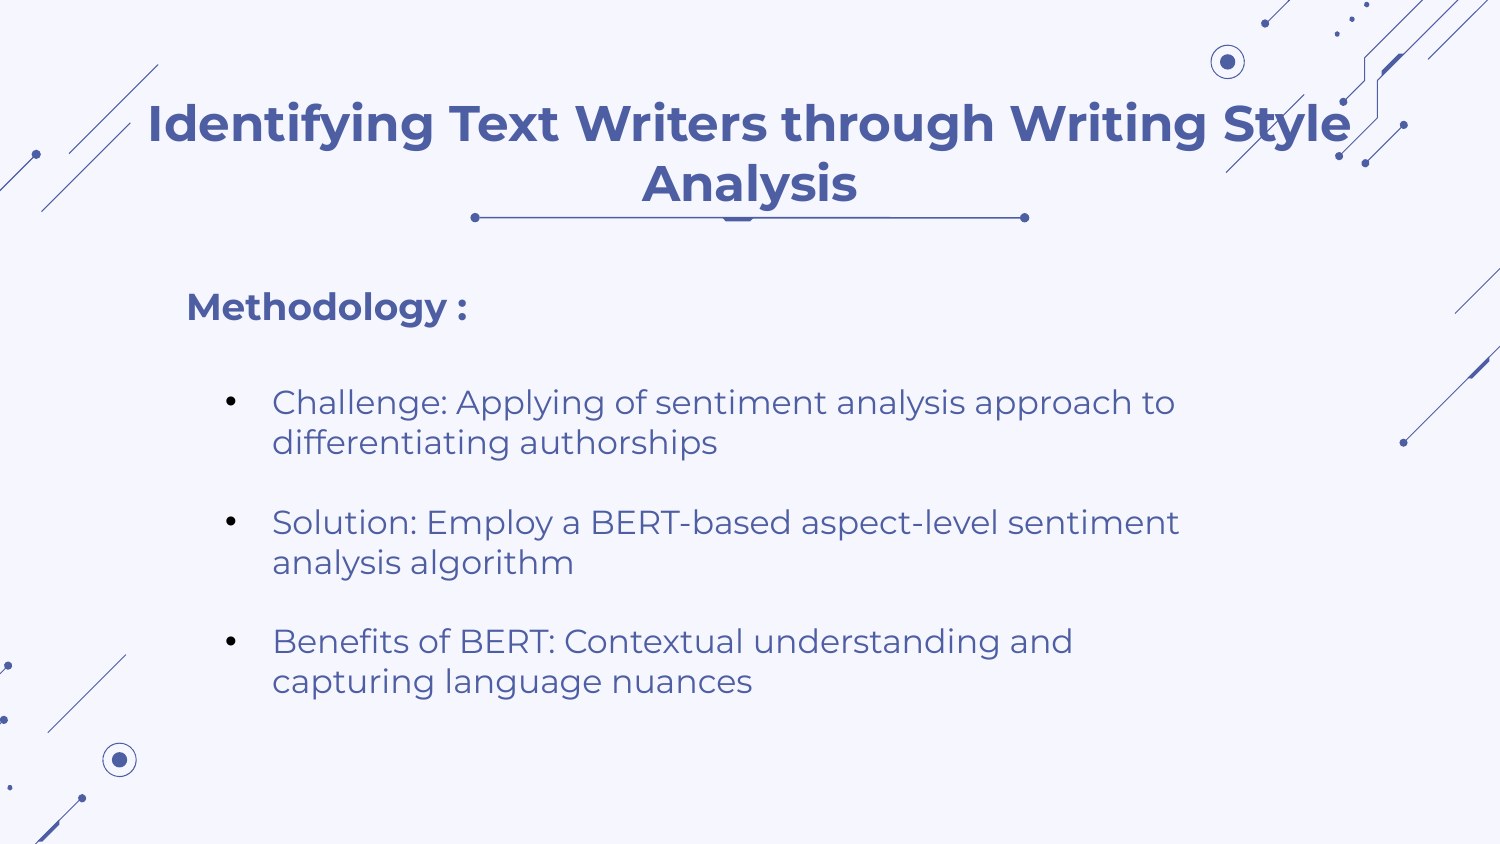

# Identifying Text Writers through Writing Style Analysis

Methodology :
Challenge: Applying of sentiment analysis approach to differentiating authorships

Solution: Employ a BERT-based aspect-level sentiment analysis algorithm

Benefits of BERT: Contextual understanding and capturing language nuances